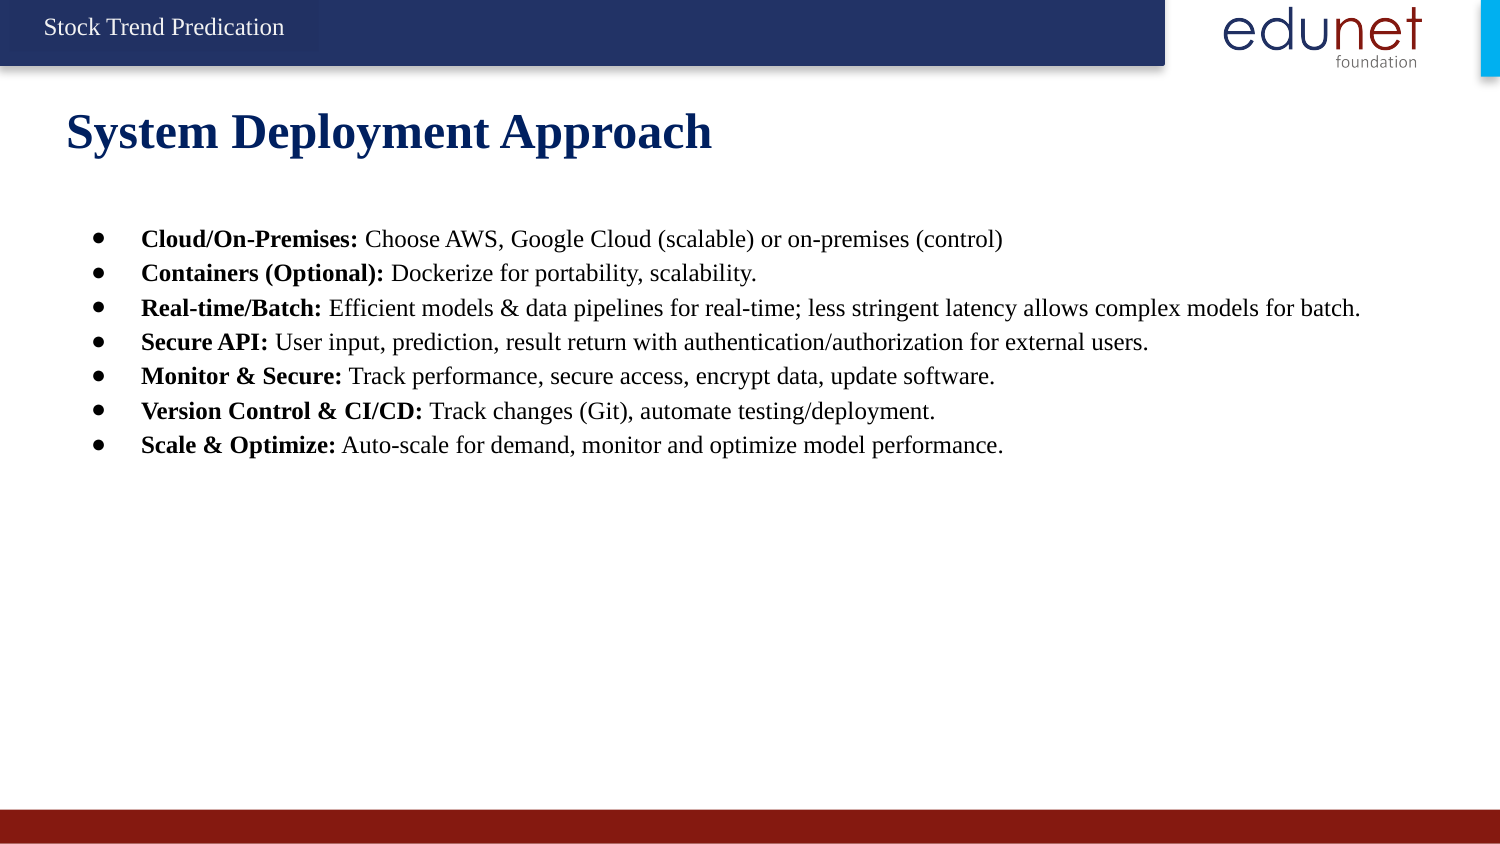

Stock Trend Predication
# System Deployment Approach
Cloud/On-Premises: Choose AWS, Google Cloud (scalable) or on-premises (control)
Containers (Optional): Dockerize for portability, scalability.
Real-time/Batch: Efficient models & data pipelines for real-time; less stringent latency allows complex models for batch.
Secure API: User input, prediction, result return with authentication/authorization for external users.
Monitor & Secure: Track performance, secure access, encrypt data, update software.
Version Control & CI/CD: Track changes (Git), automate testing/deployment.
Scale & Optimize: Auto-scale for demand, monitor and optimize model performance.